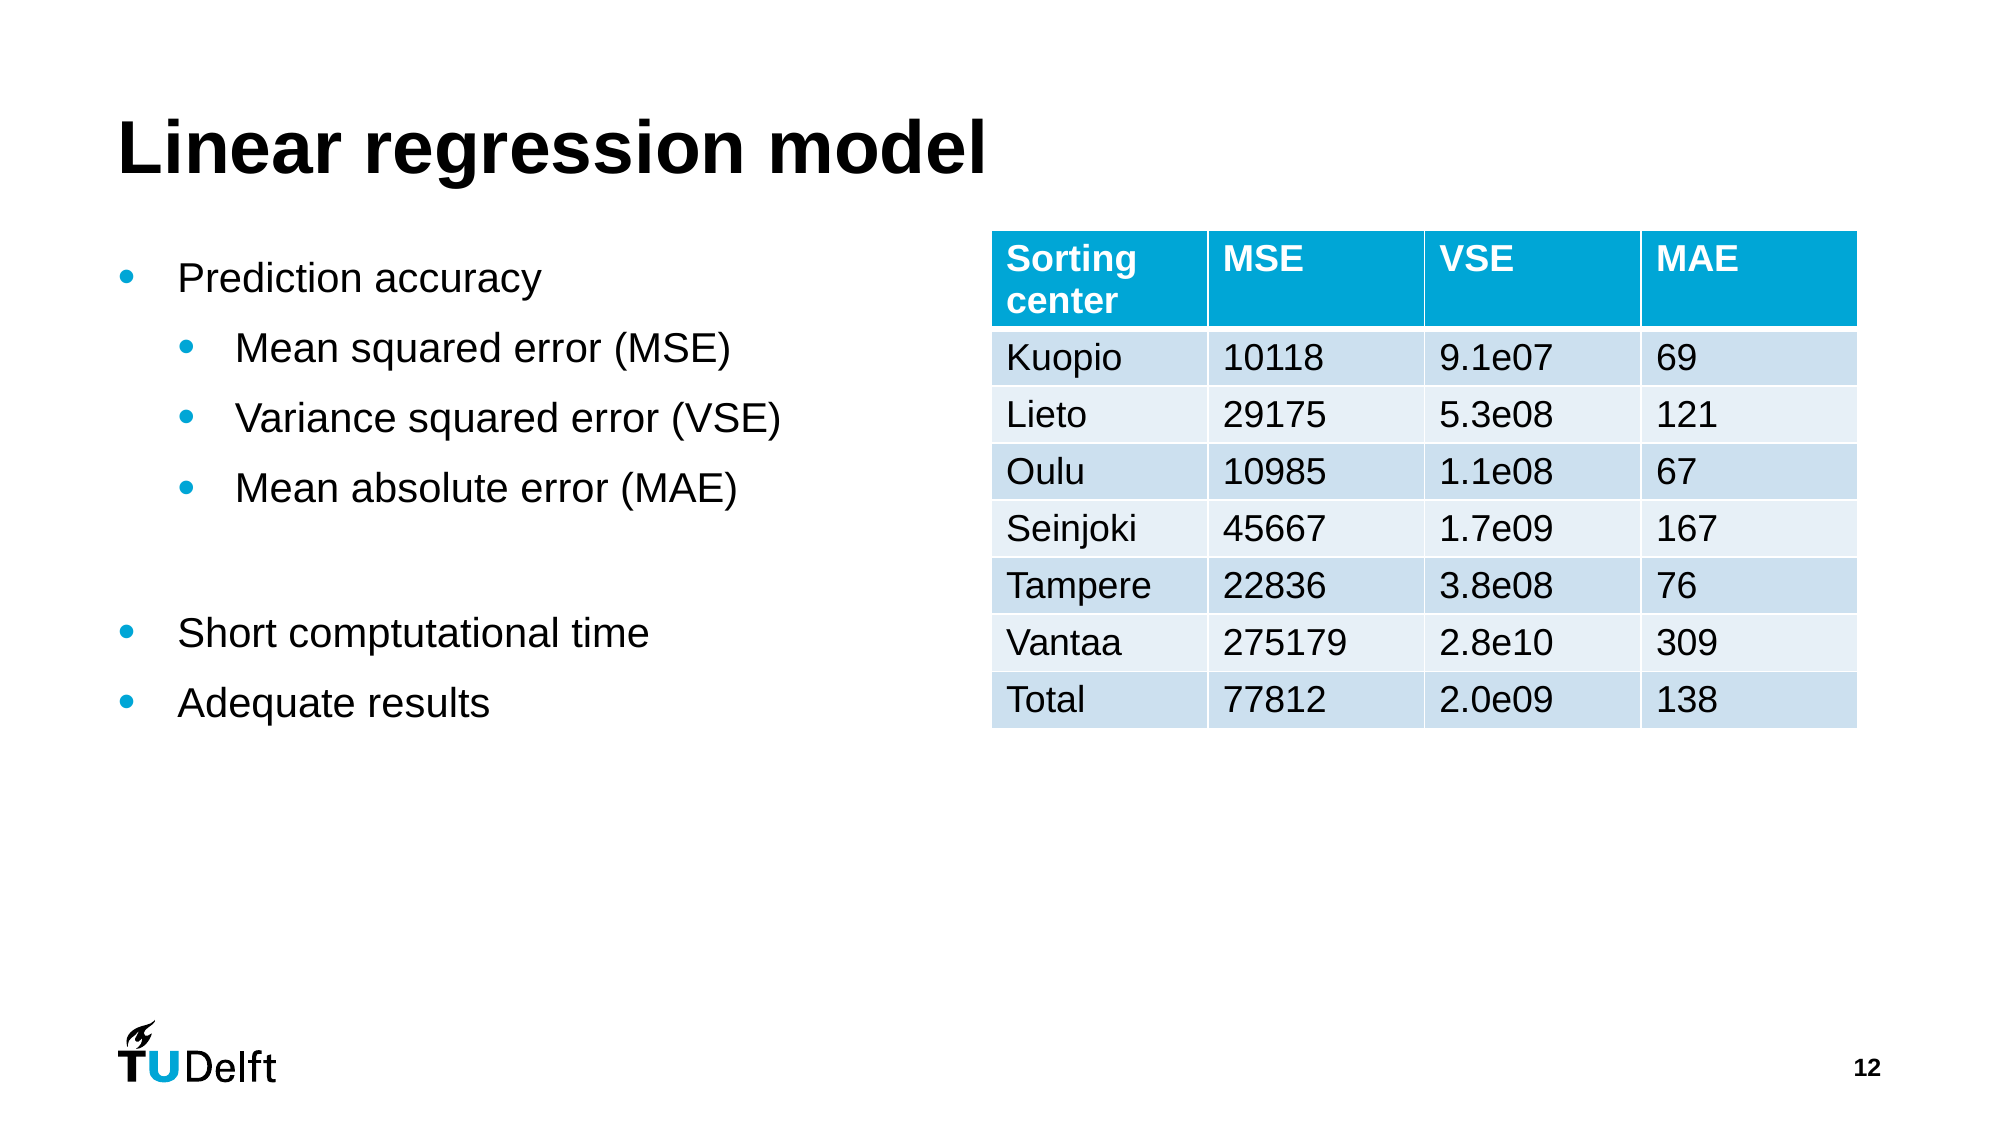

# Linear regression model
| Sorting center | MSE | VSE | MAE |
| --- | --- | --- | --- |
| Kuopio | 10118 | 9.1e07 | 69 |
| Lieto | 29175 | 5.3e08 | 121 |
| Oulu | 10985 | 1.1e08 | 67 |
| Seinjoki | 45667 | 1.7e09 | 167 |
| Tampere | 22836 | 3.8e08 | 76 |
| Vantaa | 275179 | 2.8e10 | 309 |
| Total | 77812 | 2.0e09 | 138 |
Prediction accuracy
Mean squared error (MSE)
Variance squared error (VSE)
Mean absolute error (MAE)

Short comptutational time
Adequate results

12